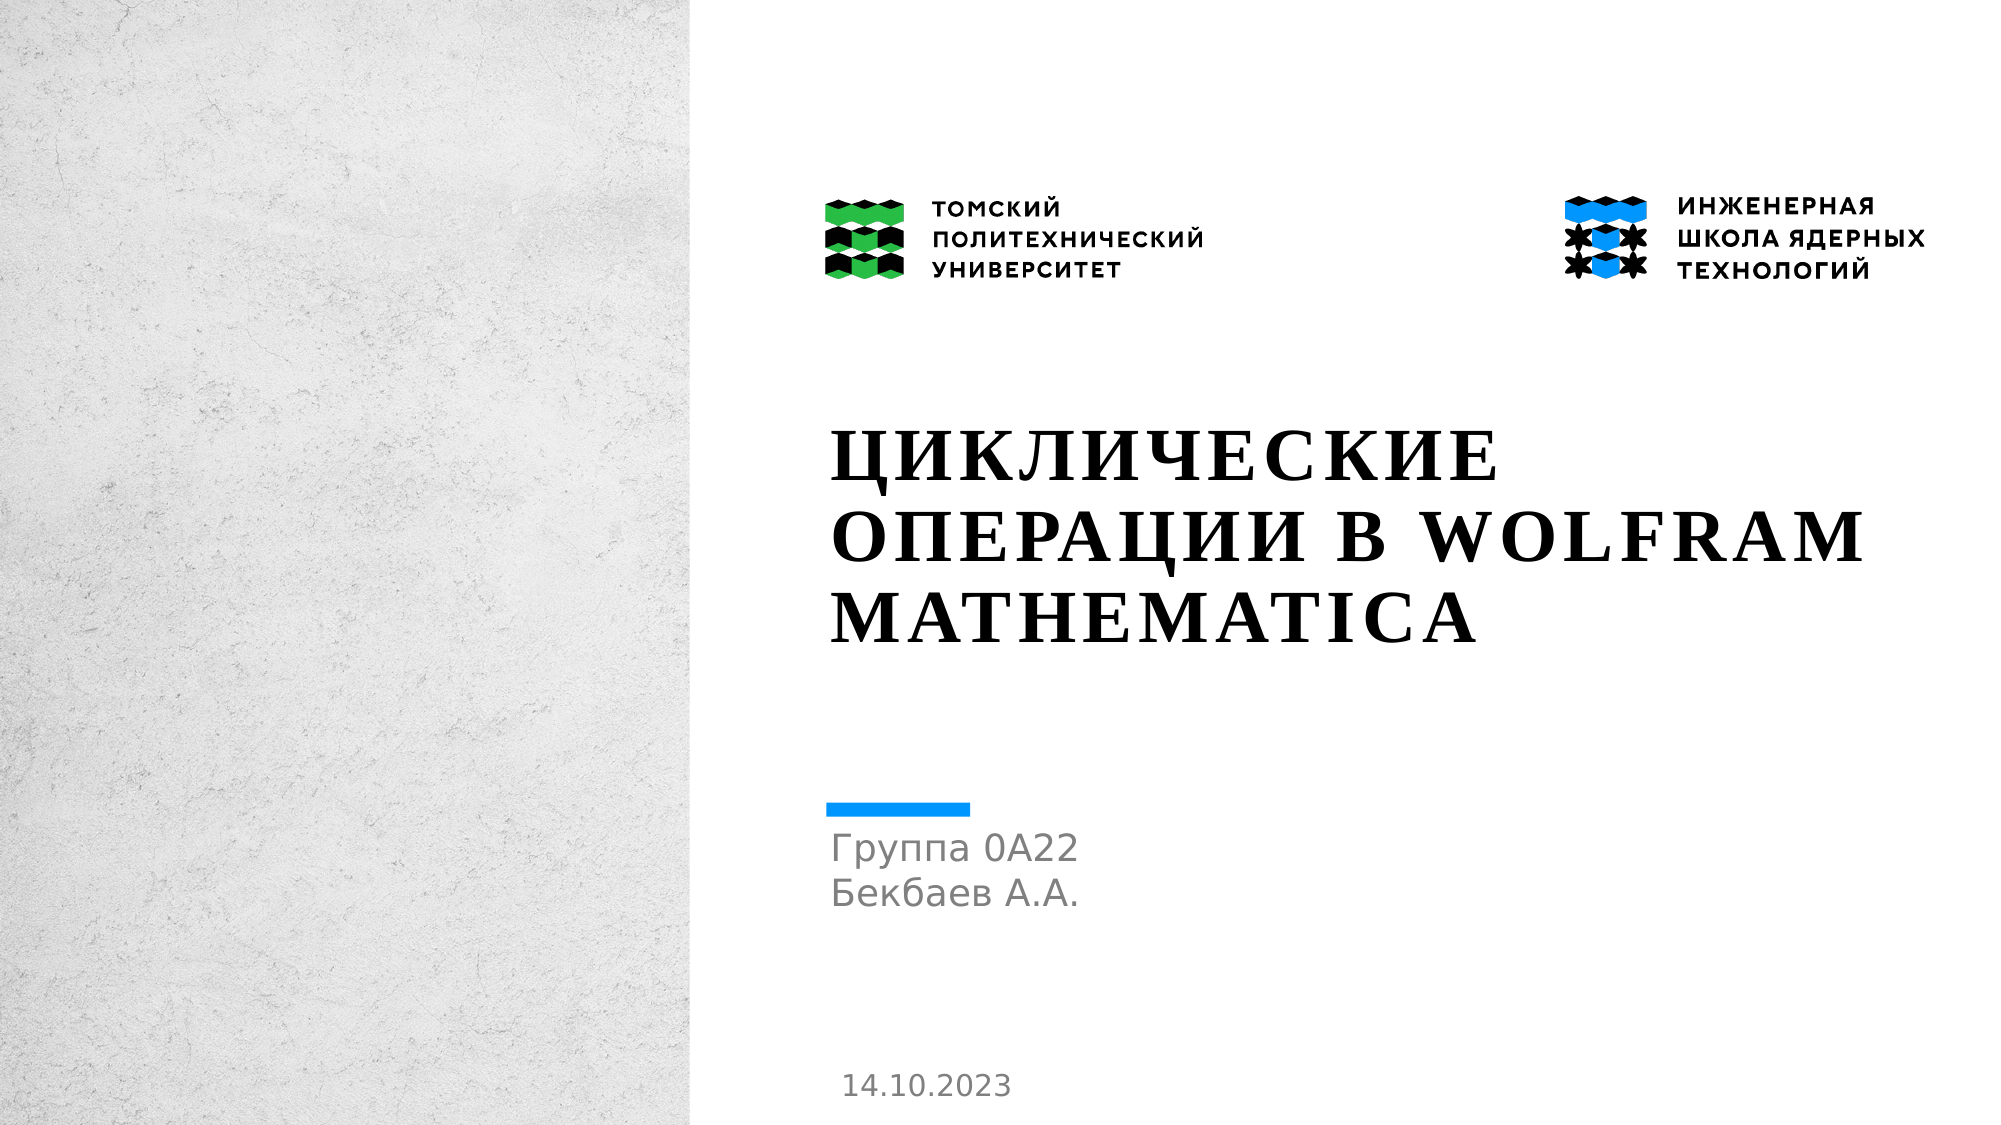

# циклические операции В Wolfram Mathematica

Группа 0А22
Бекбаев А.А.
14.10.2023